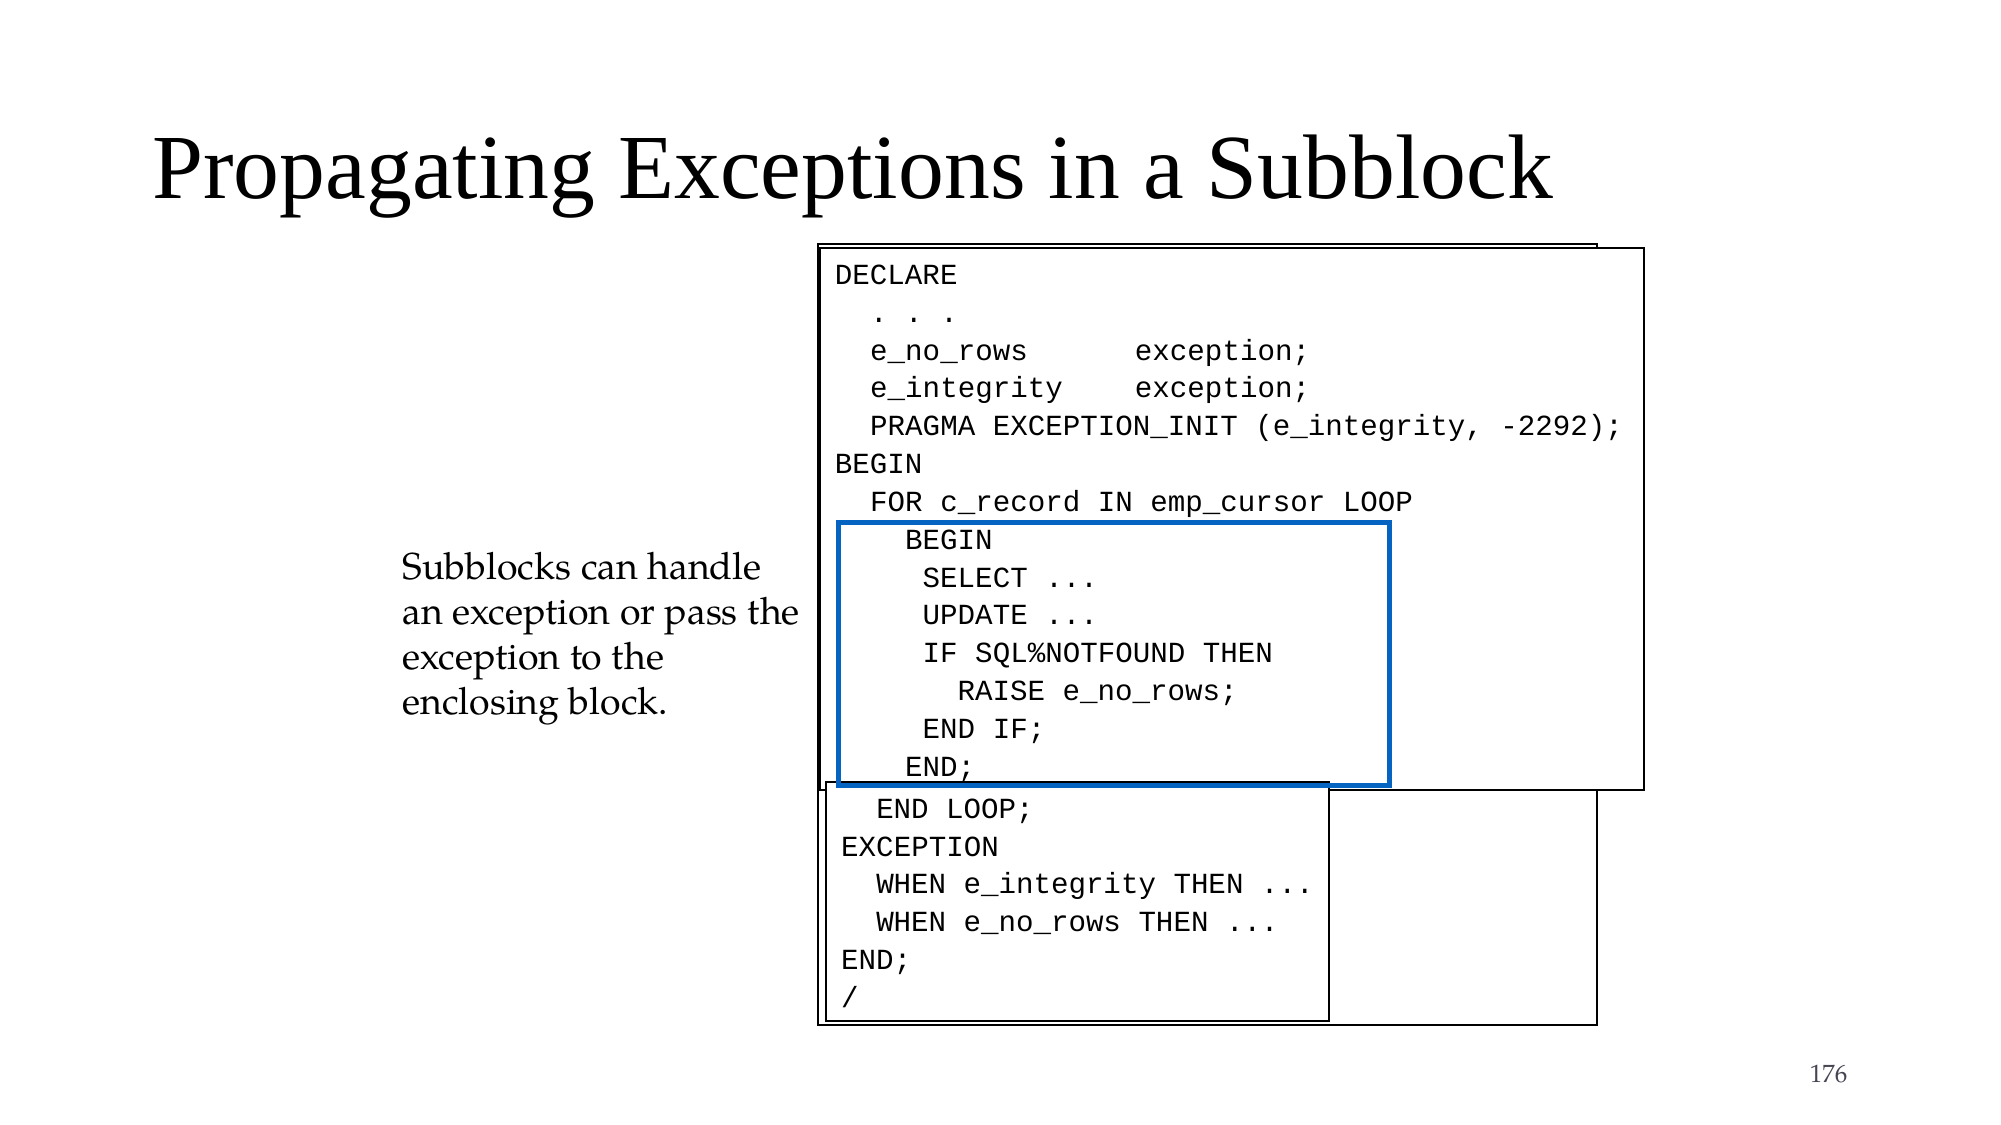

# Propagating Exceptions in a Subblock

DECLARE
  . . .
  e_no_rows	exception;
  e_integrity	exception;
  PRAGMA EXCEPTION_INIT (e_integrity, -2292);
BEGIN
  FOR c_record IN emp_cursor LOOP
    BEGIN
     SELECT ...
     UPDATE ...
     IF SQL%NOTFOUND THEN
       RAISE e_no_rows;
     END IF;
    END;

Subblocks can handle an exception or pass the exception to the enclosing block.
  END LOOP;
EXCEPTION
  WHEN e_integrity THEN ...
  WHEN e_no_rows THEN ...
END;
/
176